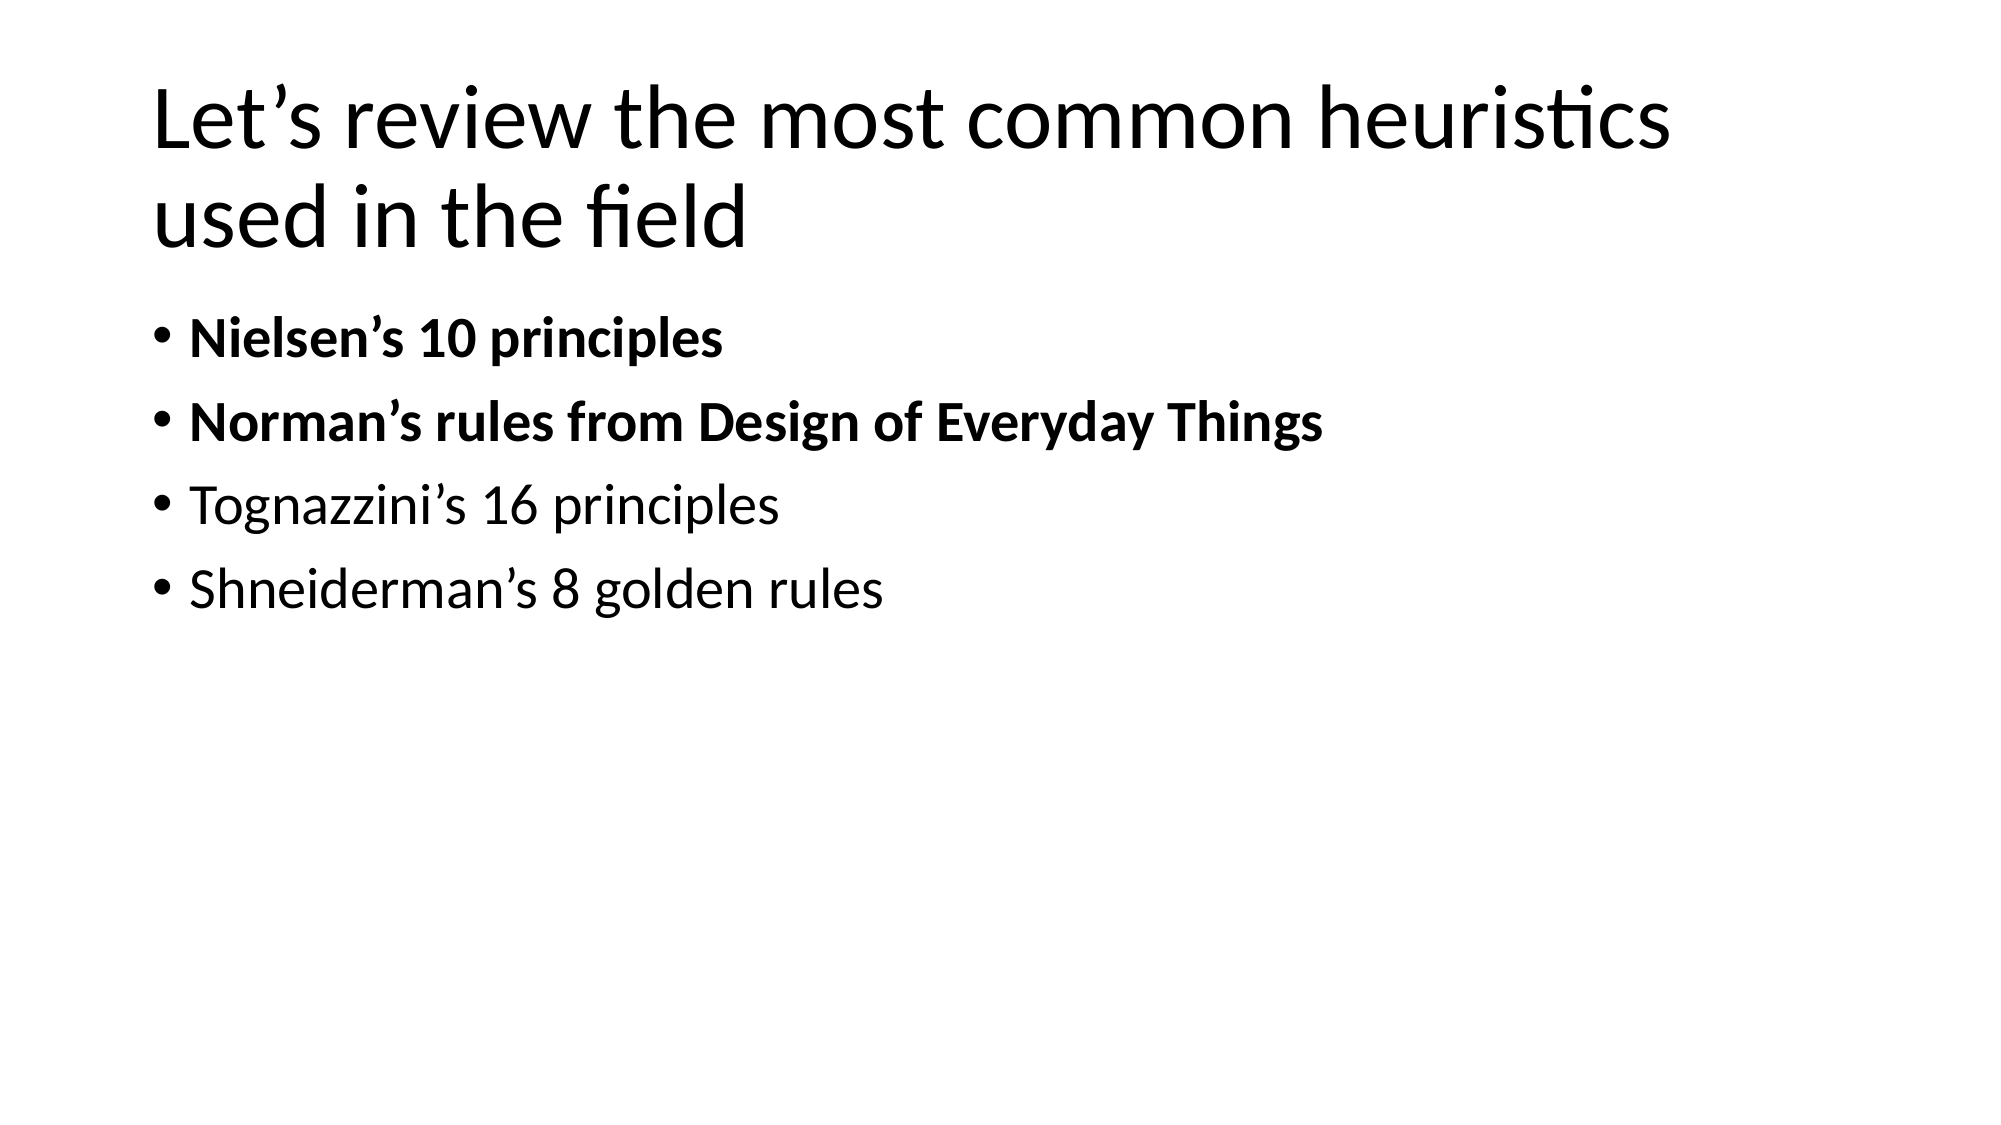

# Let’s review the most common heuristics used in the field
Nielsen’s 10 principles
Norman’s rules from Design of Everyday Things
Tognazzini’s 16 principles
Shneiderman’s 8 golden rules